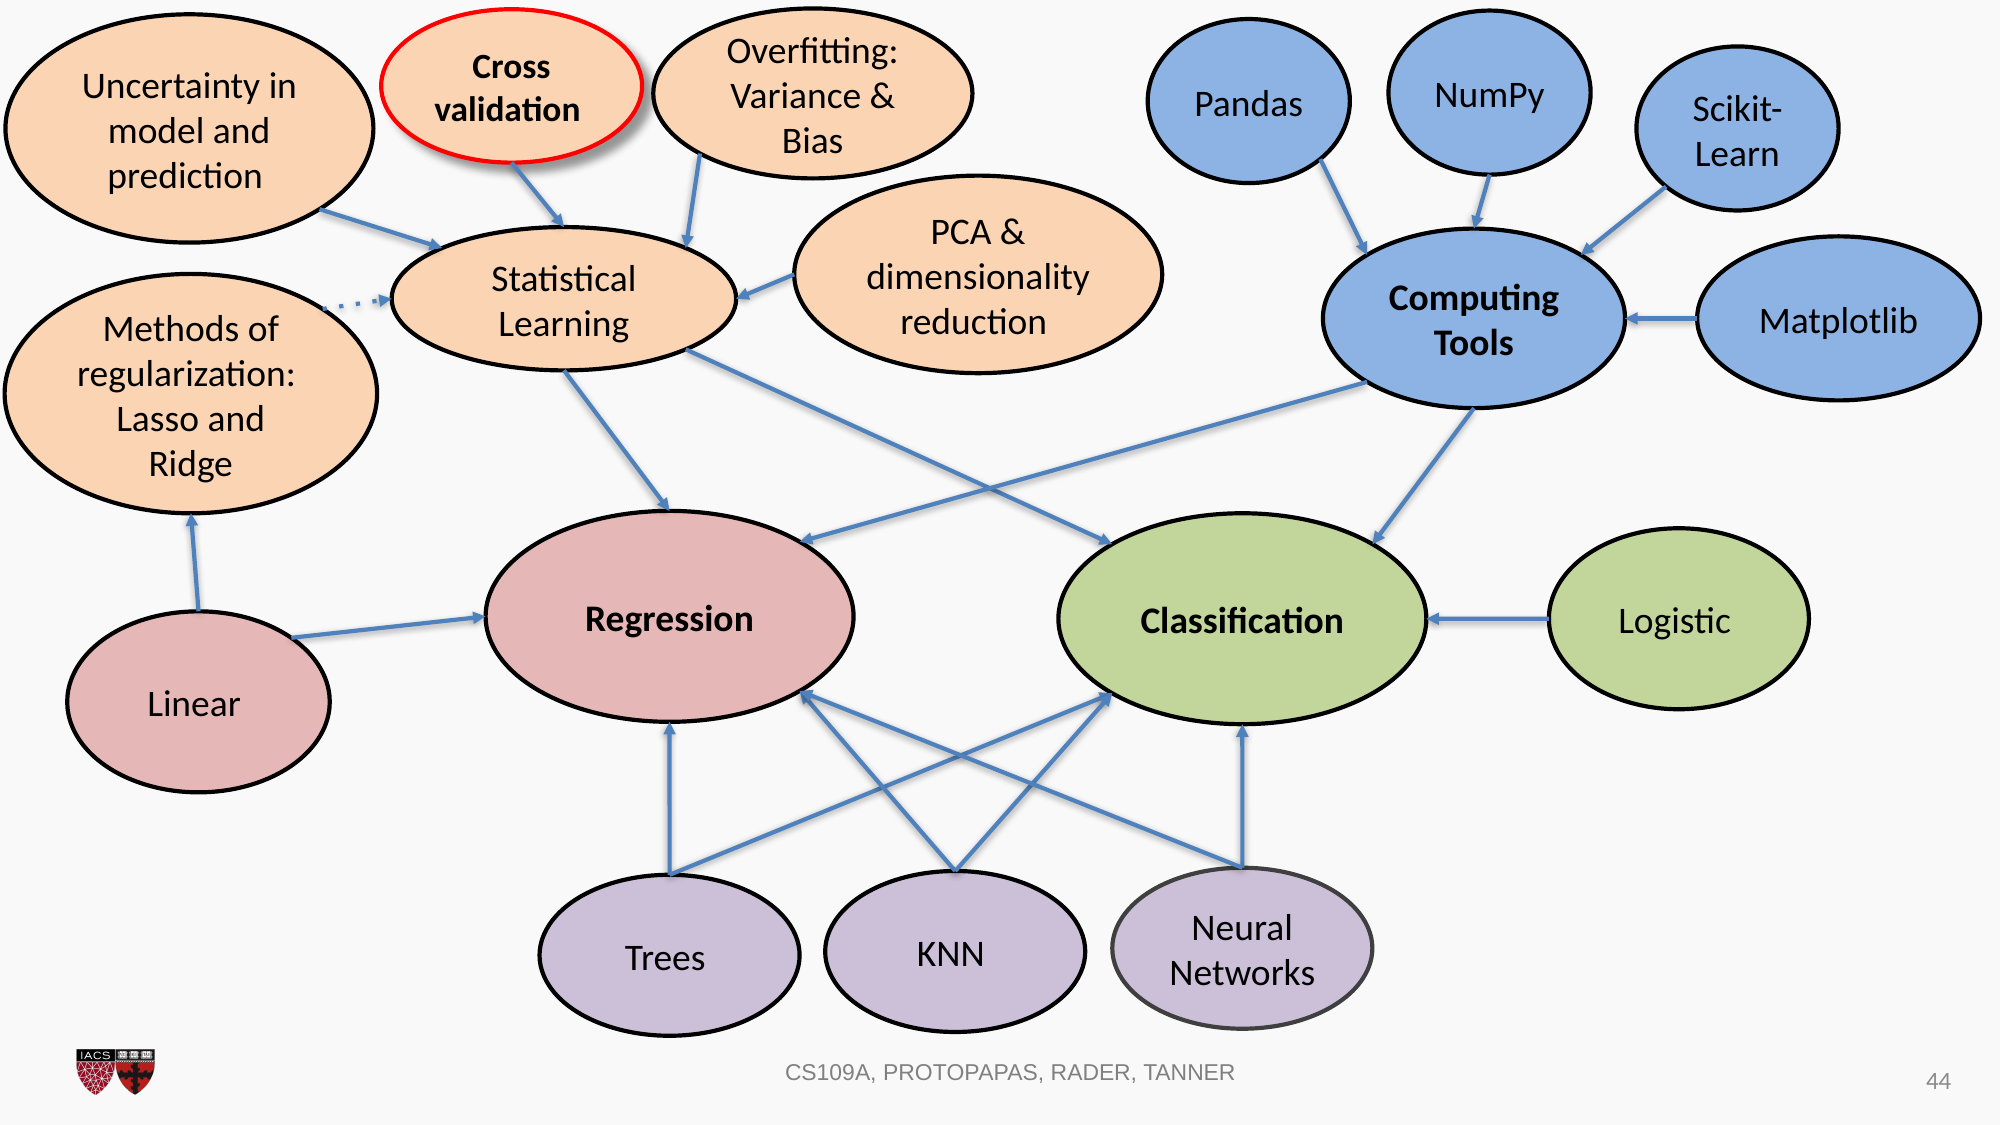

Overfitting: Variance & Bias
Cross validation
NumPy
Uncertainty in model and prediction
Pandas
Scikit-Learn
PCA & dimensionality reduction
Statistical Learning
Computing Tools
Matplotlib
Methods of regularization:
Lasso and Ridge
Regression
Classification
Logistic
Linear
Neural Networks
KNN
Trees
44